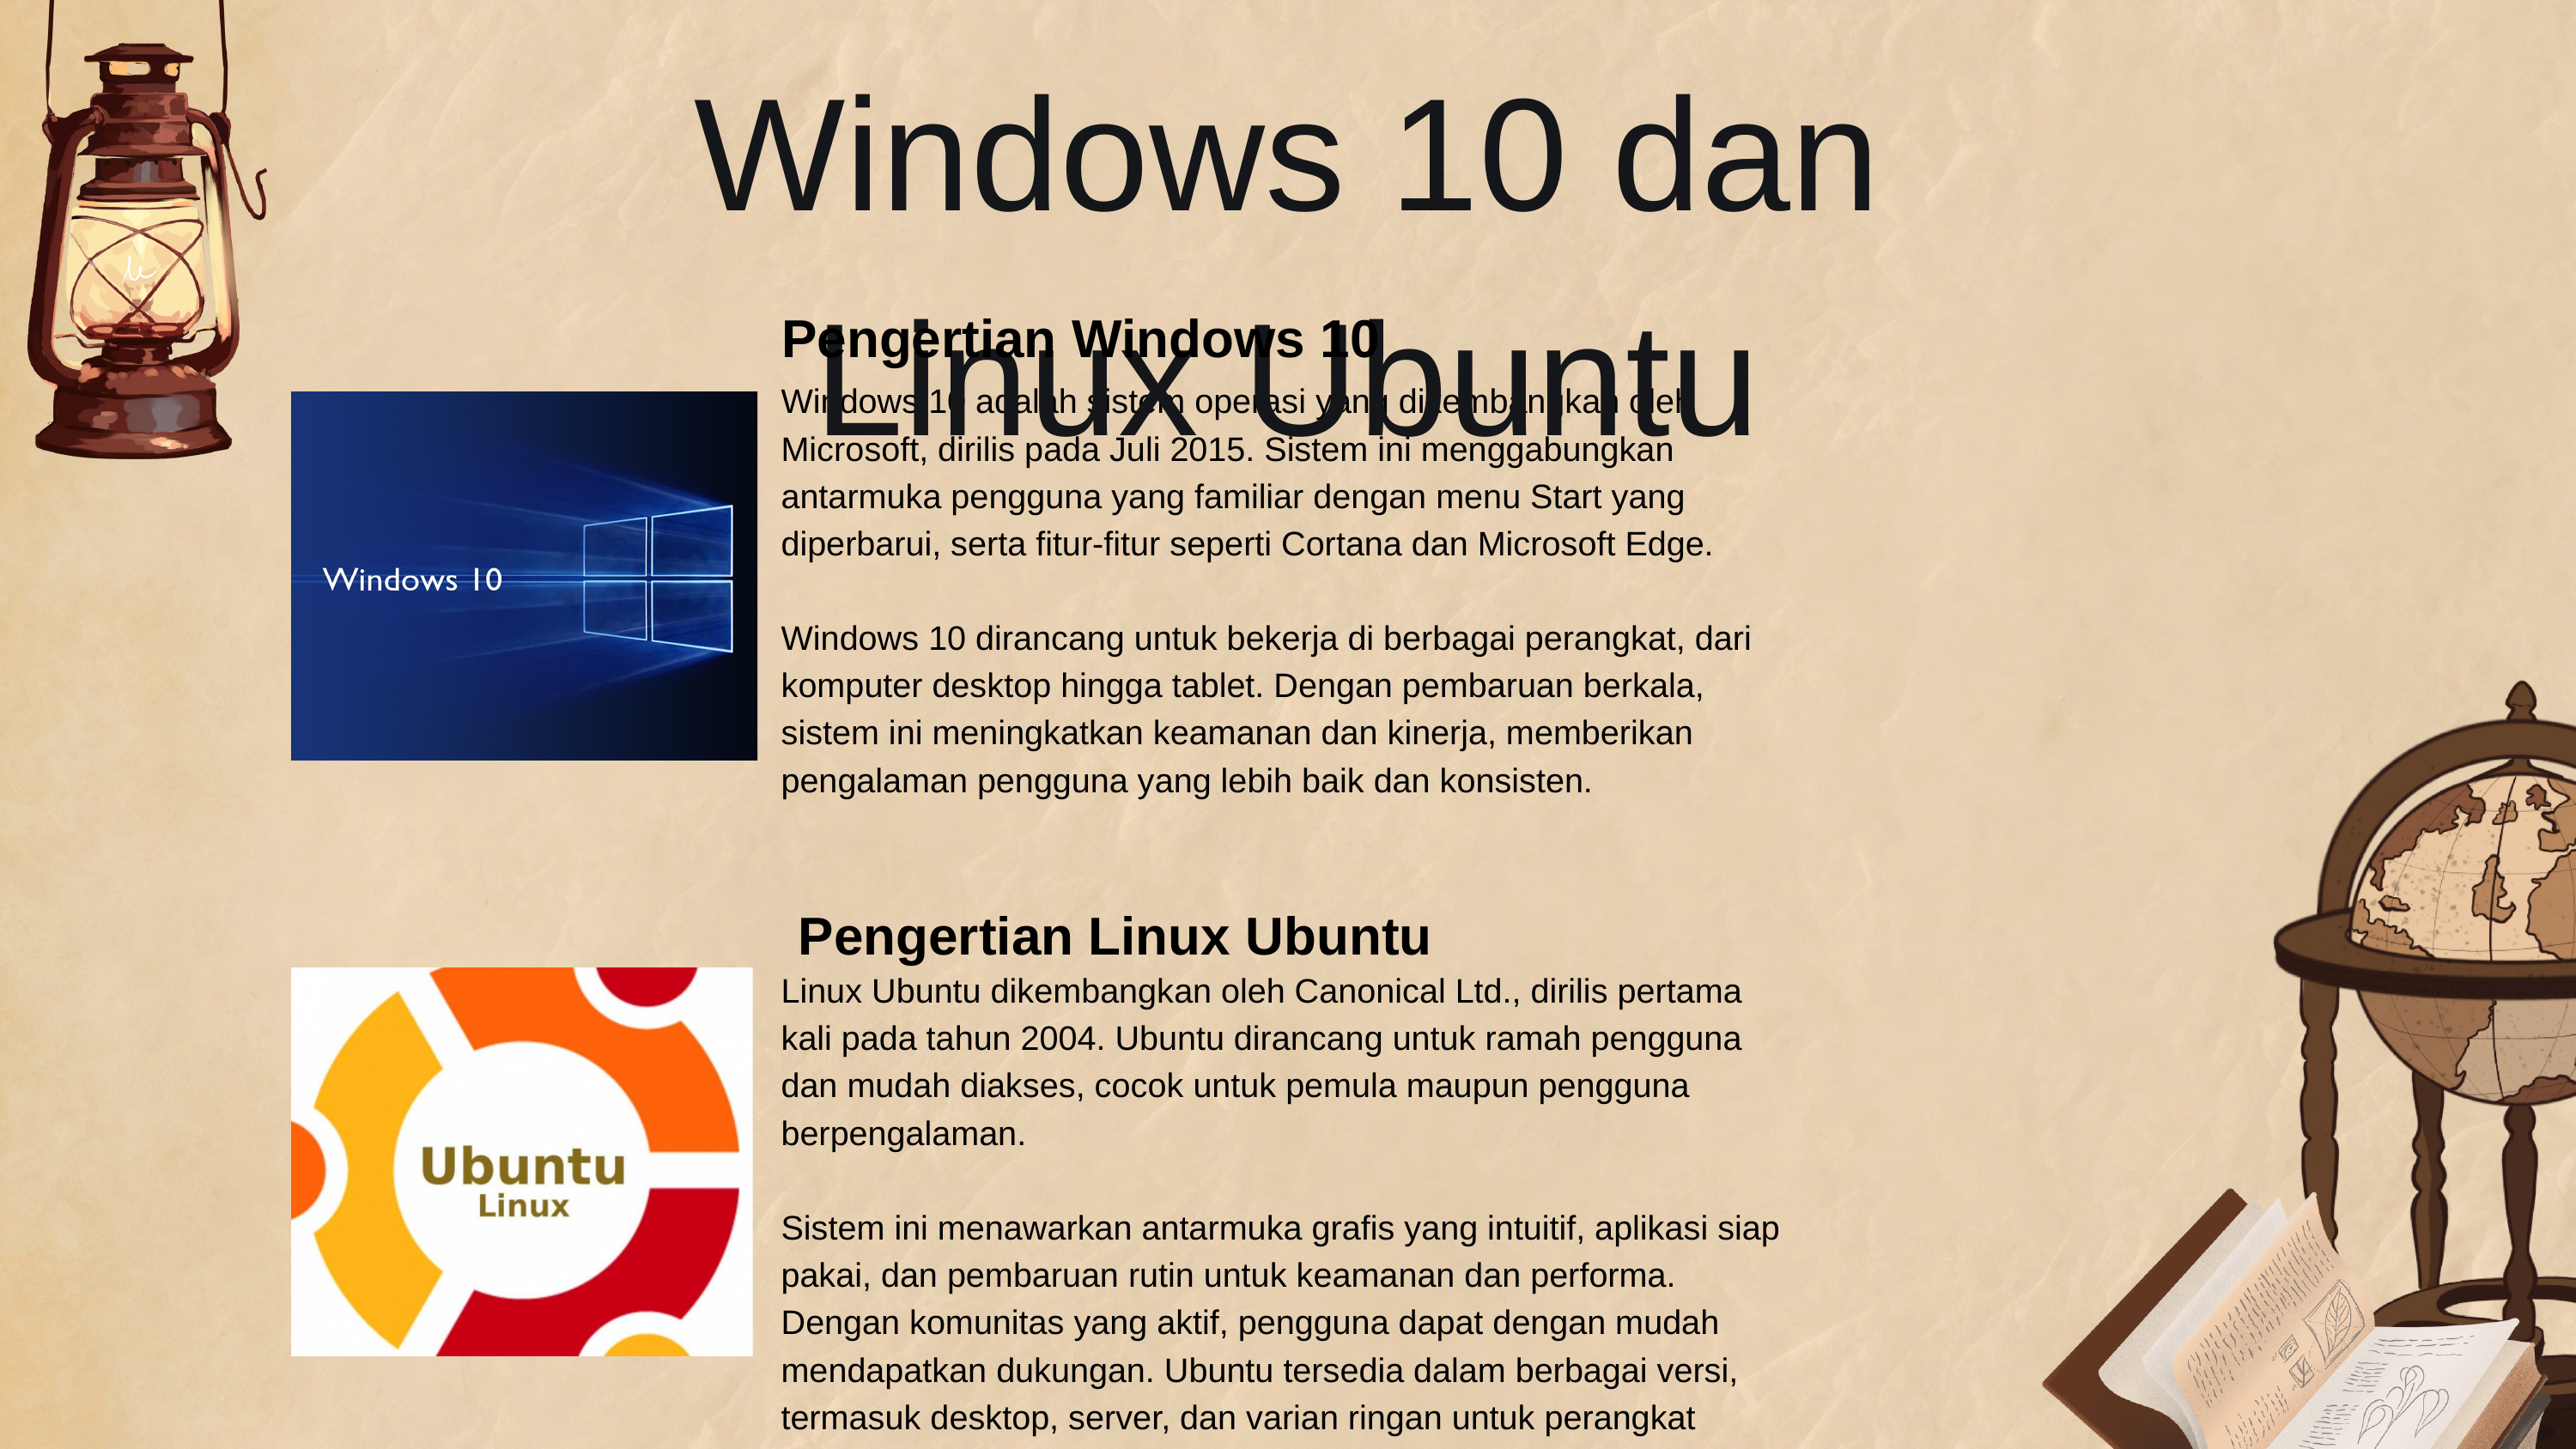

Windows 10 dan Linux Ubuntu
Pengertian Windows 10
Windows 10 adalah sistem operasi yang dikembangkan oleh Microsoft, dirilis pada Juli 2015. Sistem ini menggabungkan antarmuka pengguna yang familiar dengan menu Start yang diperbarui, serta fitur-fitur seperti Cortana dan Microsoft Edge.

Windows 10 dirancang untuk bekerja di berbagai perangkat, dari komputer desktop hingga tablet. Dengan pembaruan berkala, sistem ini meningkatkan keamanan dan kinerja, memberikan pengalaman pengguna yang lebih baik dan konsisten.

Pengertian Linux Ubuntu
Linux Ubuntu dikembangkan oleh Canonical Ltd., dirilis pertama kali pada tahun 2004. Ubuntu dirancang untuk ramah pengguna dan mudah diakses, cocok untuk pemula maupun pengguna berpengalaman.

Sistem ini menawarkan antarmuka grafis yang intuitif, aplikasi siap pakai, dan pembaruan rutin untuk keamanan dan performa. Dengan komunitas yang aktif, pengguna dapat dengan mudah mendapatkan dukungan. Ubuntu tersedia dalam berbagai versi, termasuk desktop, server, dan varian ringan untuk perangkat dengan spesifikasi rendah